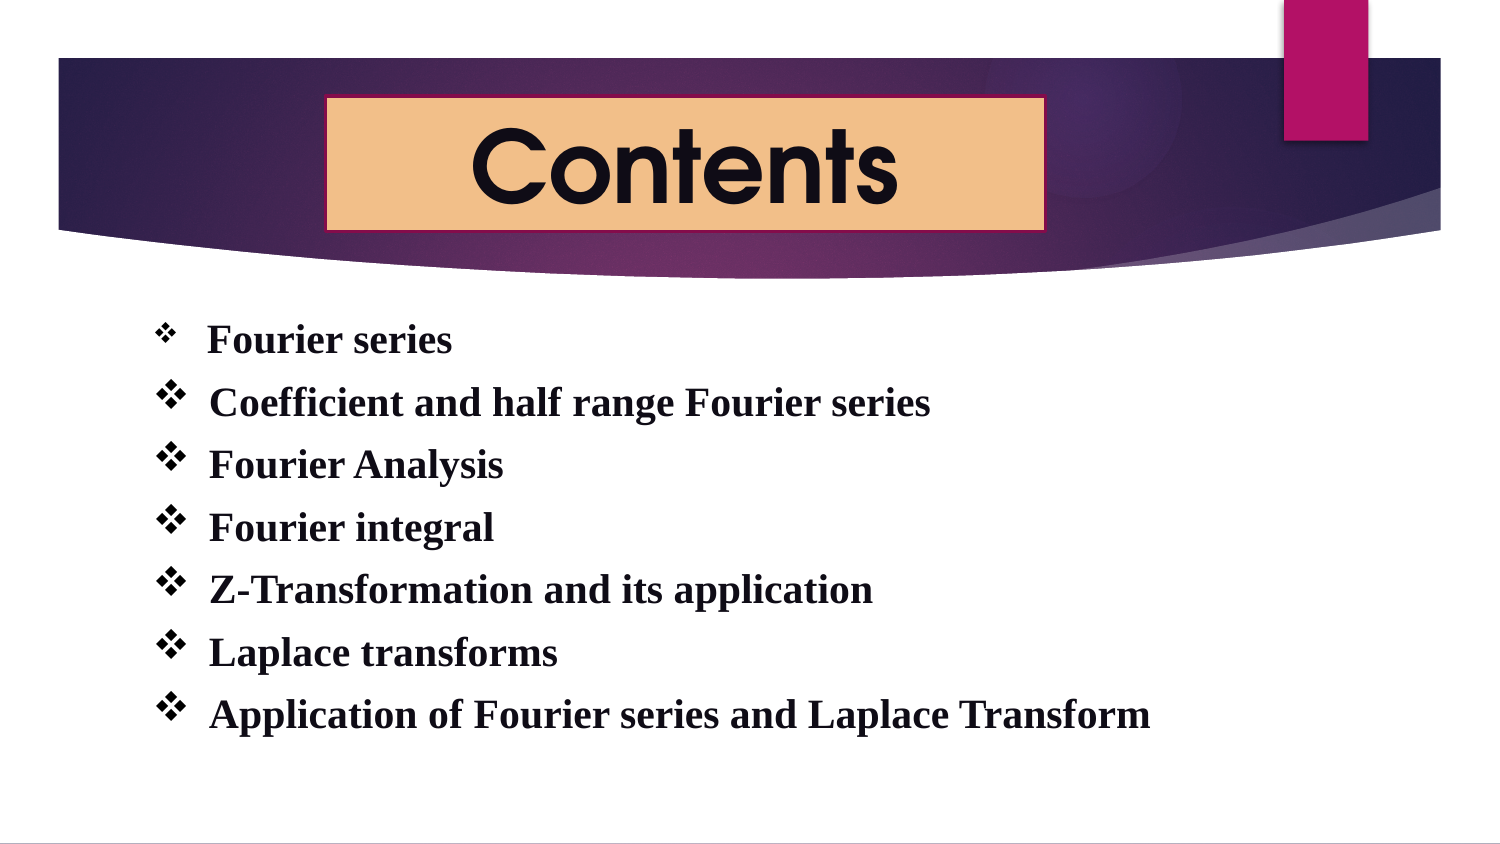

Contents
 Fourier series
Coefficient and half range Fourier series
Fourier Analysis
Fourier integral
Z-Transformation and its application
Laplace transforms
Application of Fourier series and Laplace Transform

2